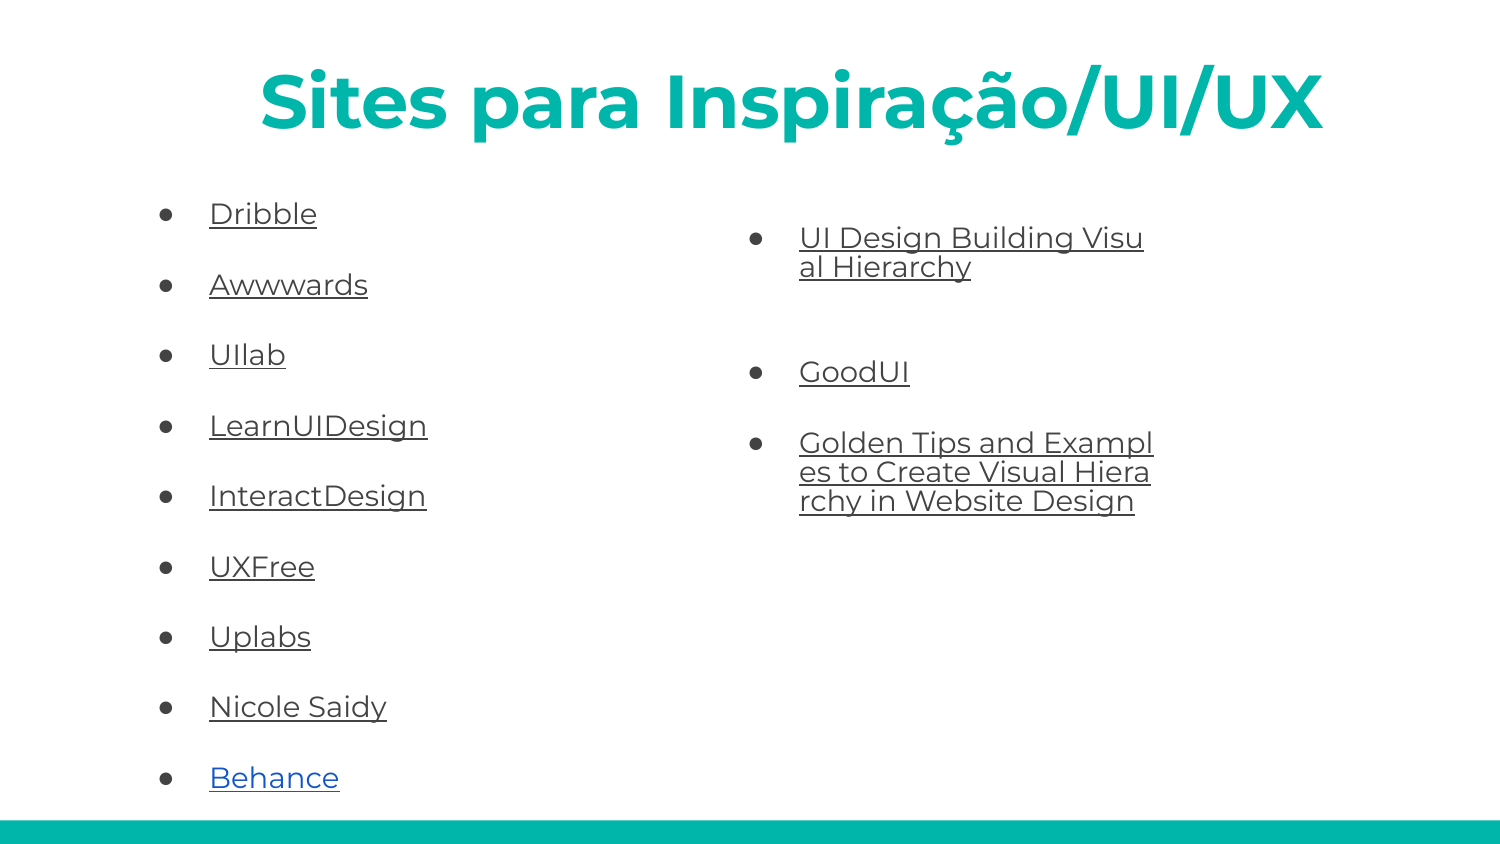

# Sites para Inspiração/UI/UX

Dribble
Awwwards
UIlab
LearnUIDesign
InteractDesign
UXFree
Uplabs
Nicole Saidy
Behance

UI Design Building Visual Hierarchy
GoodUI
Golden Tips and Examples to Create Visual Hierarchy in Website Design

Behance